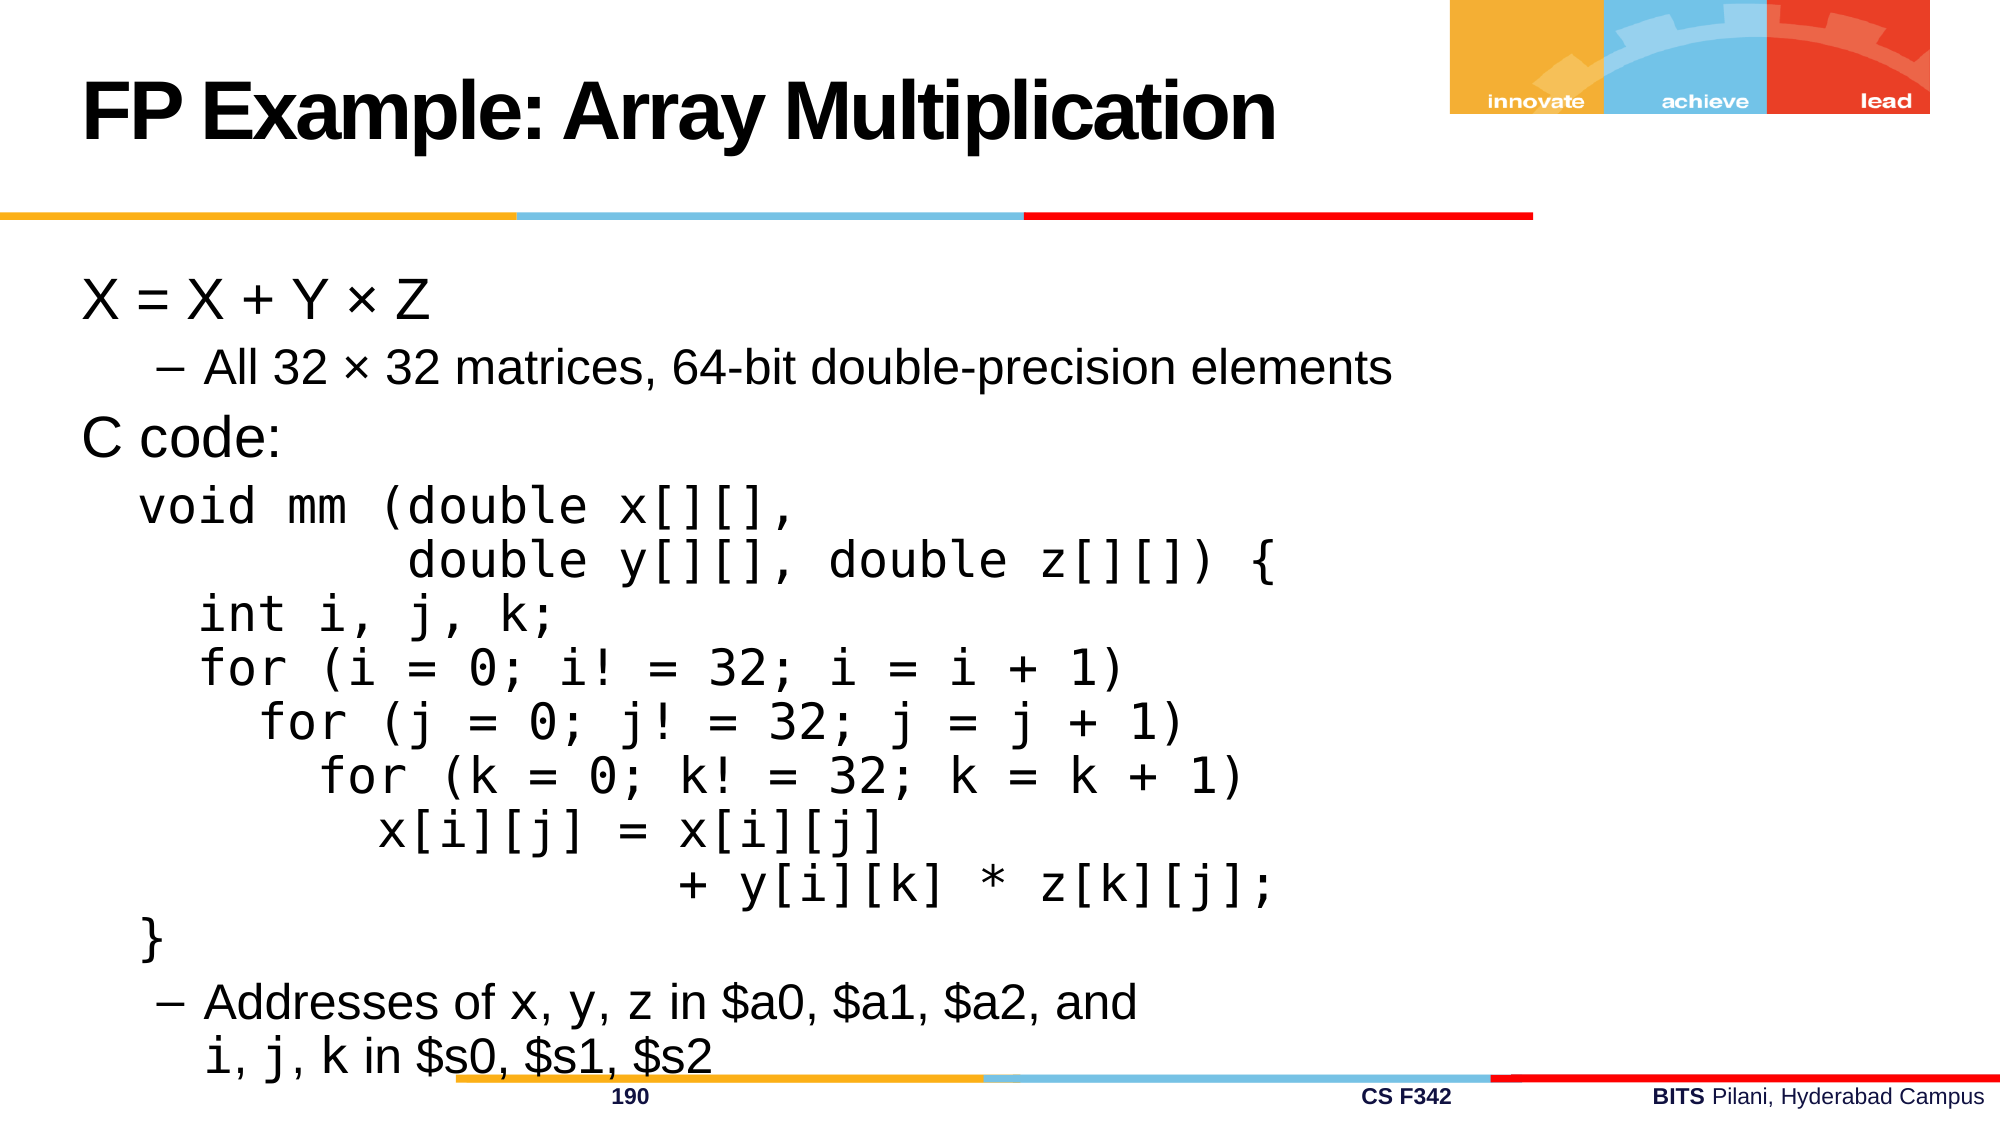

FP Example: Array Multiplication
X = X + Y × Z
All 32 × 32 matrices, 64-bit double-precision elements
C code:
	void mm (double x[][],
         double y[][], double z[][]) {
  int i, j, k;
  for (i = 0; i! = 32; i = i + 1)
    for (j = 0; j! = 32; j = j + 1)
      for (k = 0; k! = 32; k = k + 1)
        x[i][j] = x[i][j]
                  + y[i][k] * z[k][j];
}
Addresses of x, y, z in $a0, $a1, $a2, and
i, j, k in $s0, $s1, $s2